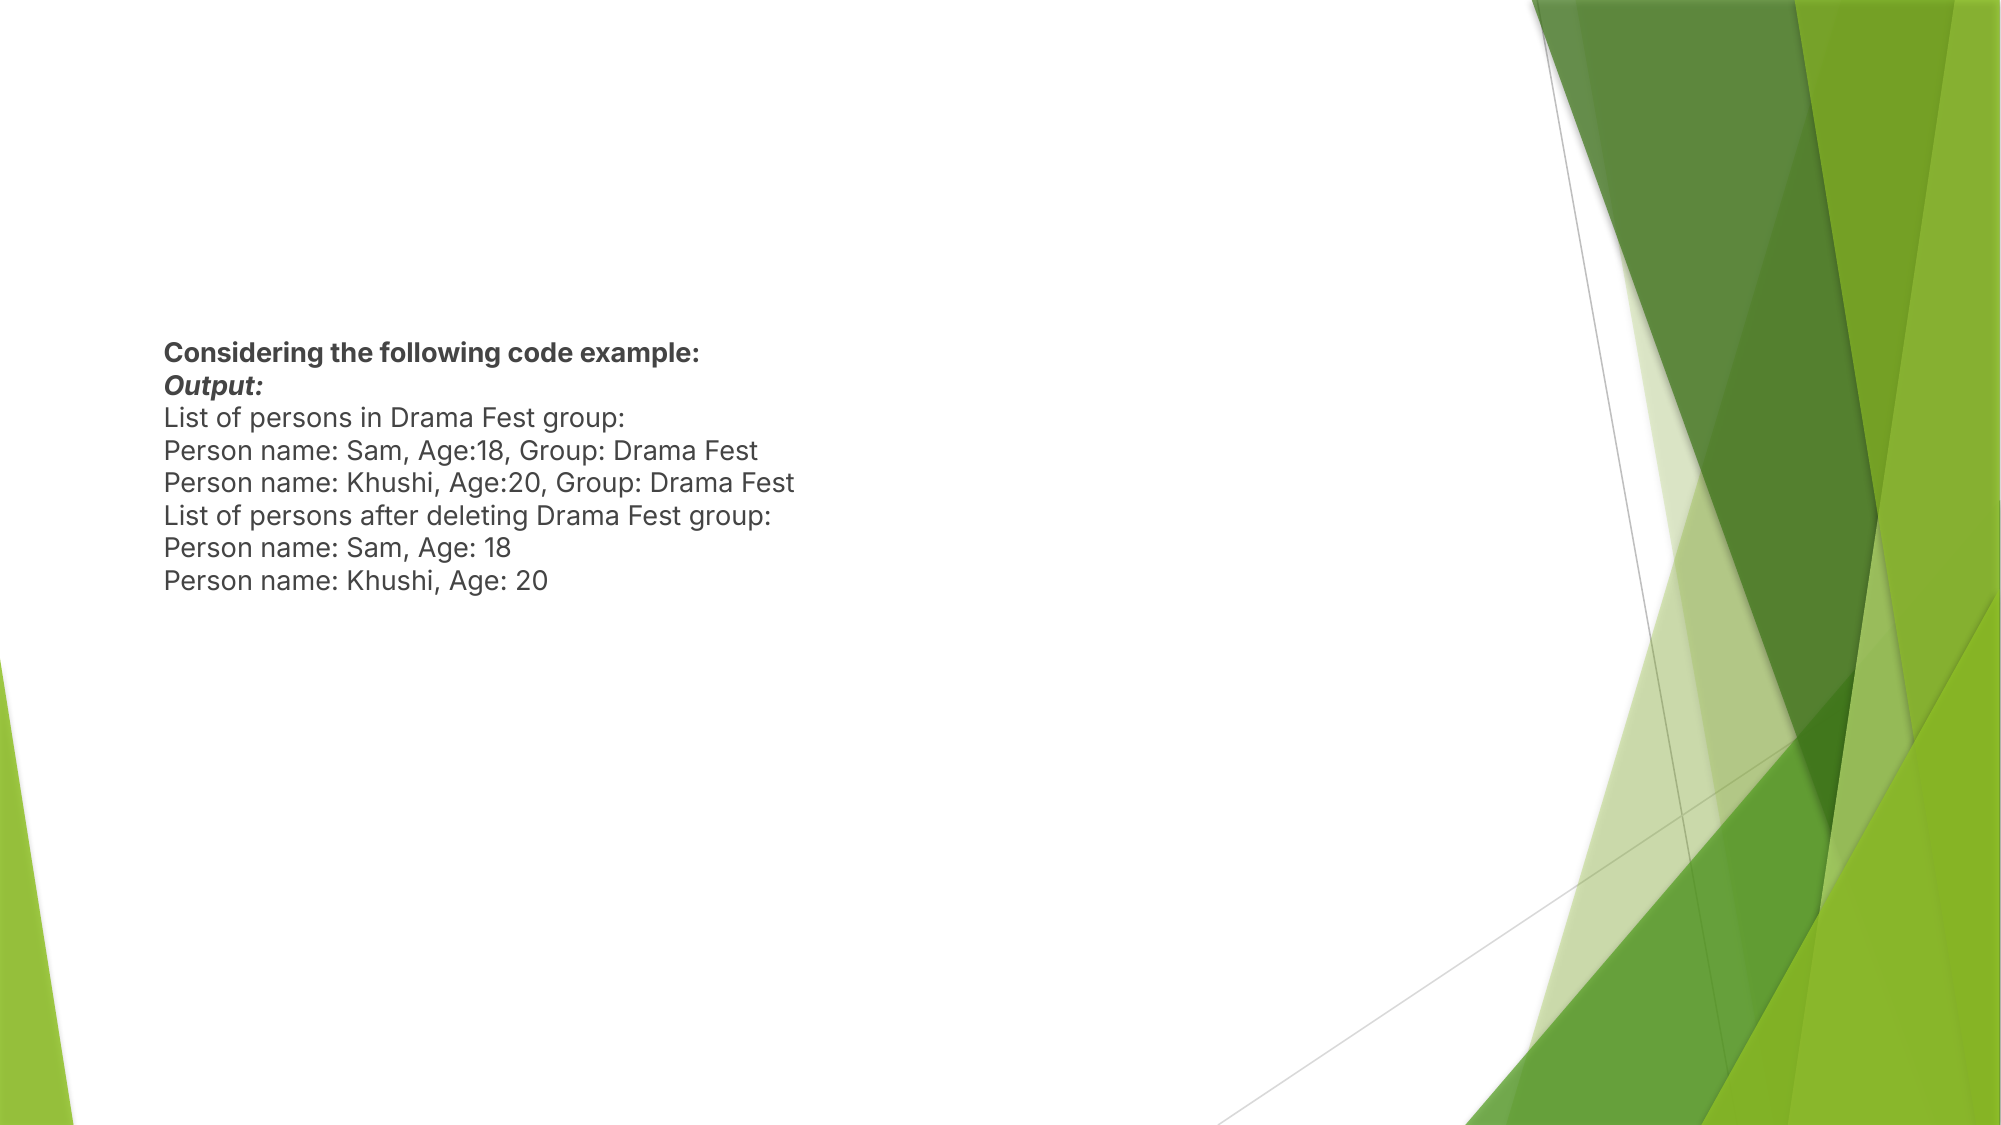

Considering the following code example:
Output:
List of persons in Drama Fest group:
Person name: Sam, Age:18, Group: Drama Fest
Person name: Khushi, Age:20, Group: Drama Fest
List of persons after deleting Drama Fest group:
Person name: Sam, Age: 18
Person name: Khushi, Age: 20